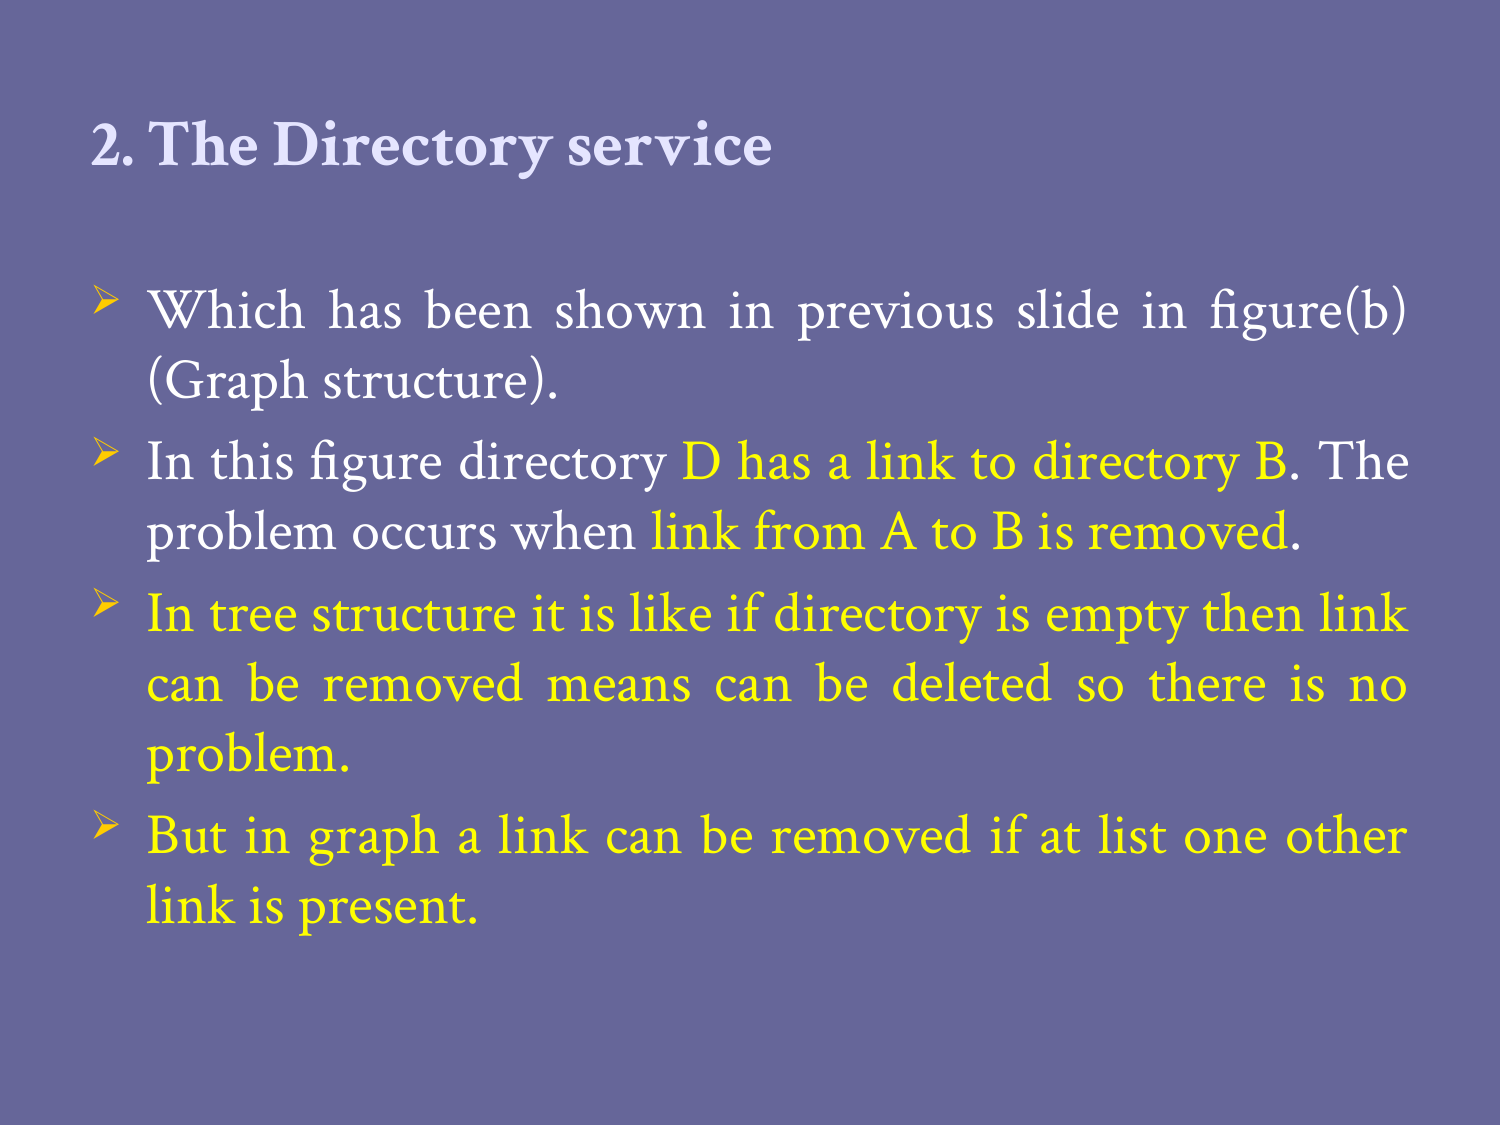

# 2. The Directory service
Which has been shown in previous slide in figure(b) (Graph structure).
In this figure directory D has a link to directory B. The problem occurs when link from A to B is removed.
In tree structure it is like if directory is empty then link can be removed means can be deleted so there is no problem.
But in graph a link can be removed if at list one other link is present.